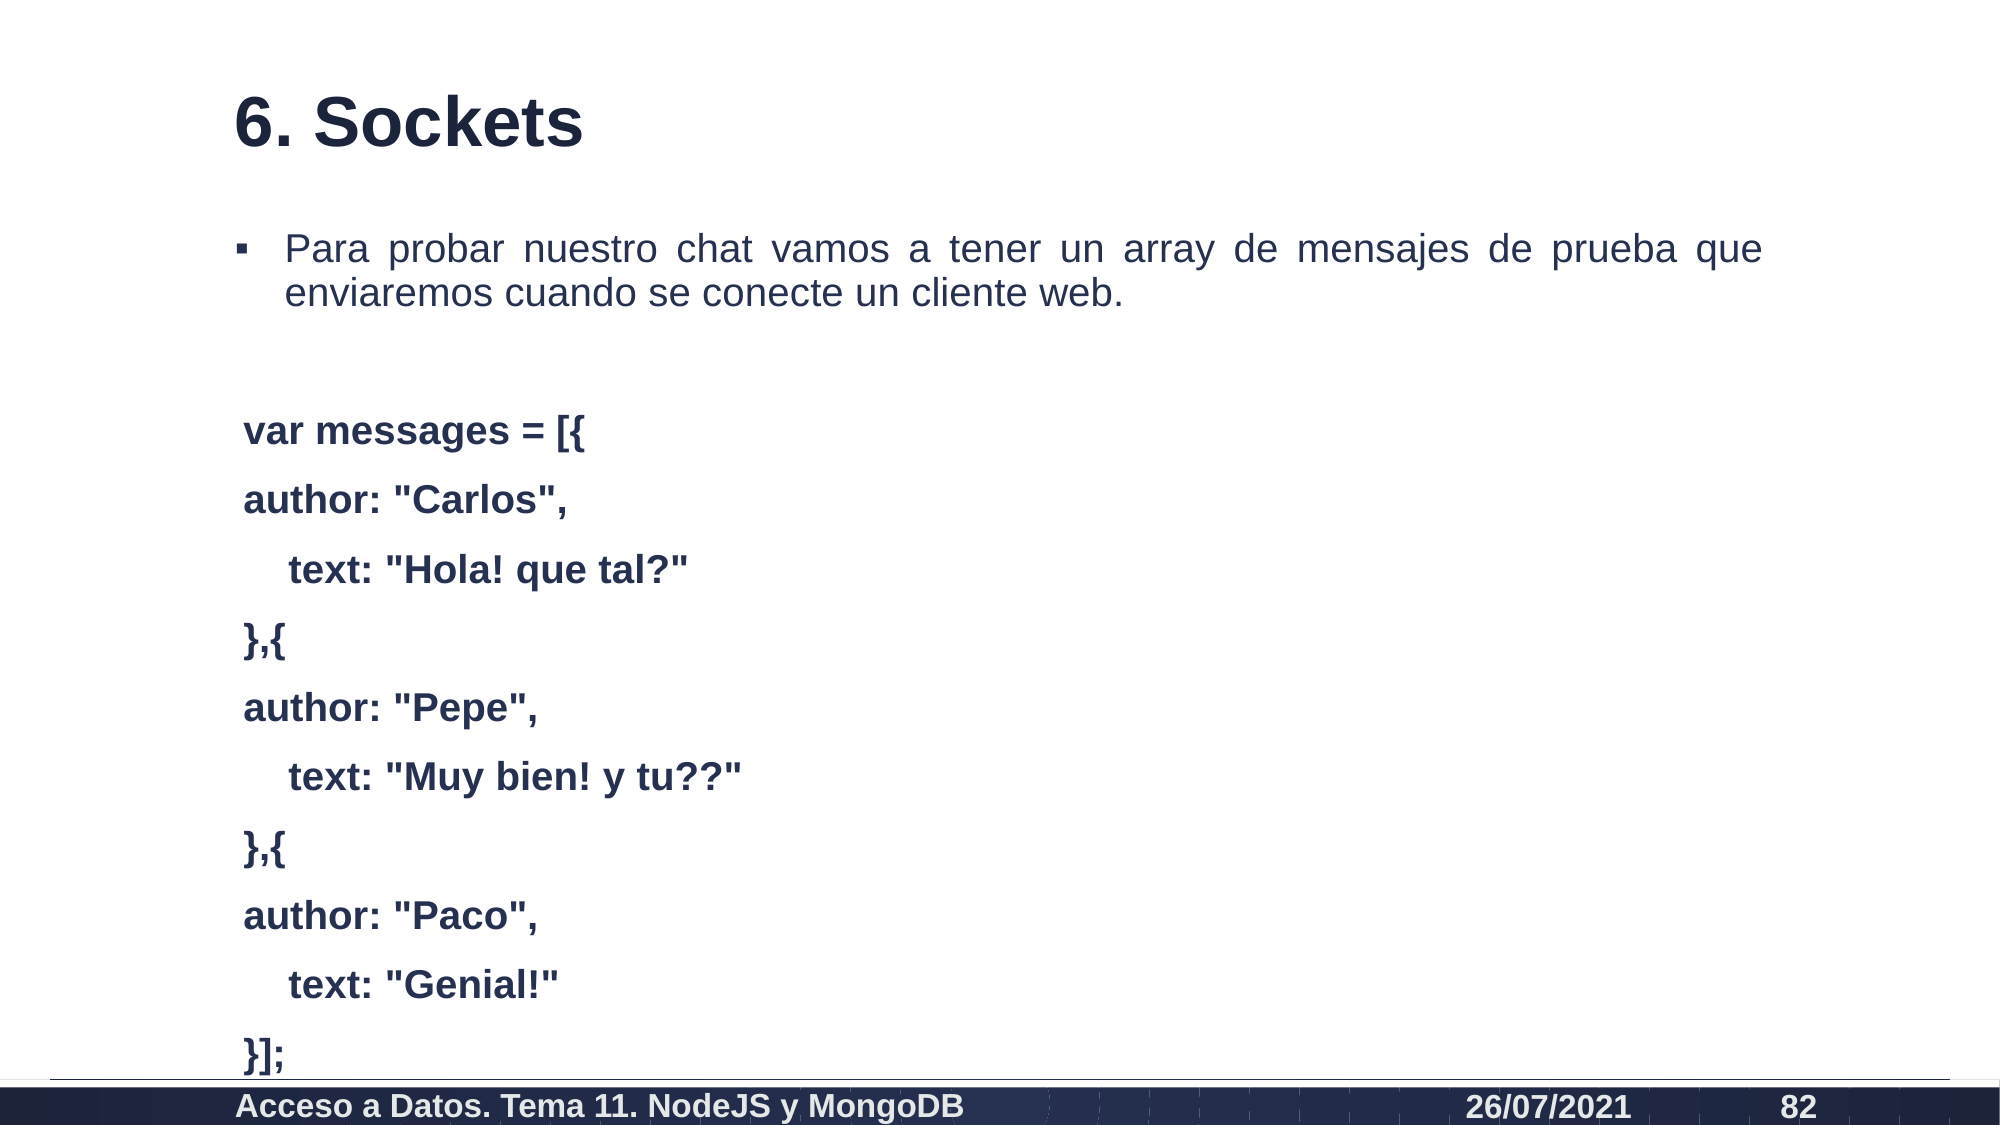

# 6. Sockets
Para probar nuestro chat vamos a tener un array de mensajes de prueba que enviaremos cuando se conecte un cliente web.

var messages = [{
	author: "Carlos",
    text: "Hola! que tal?"
},{
	author: "Pepe",
    text: "Muy bien! y tu??"
},{
	author: "Paco",
    text: "Genial!"
}];
Acceso a Datos. Tema 11. NodeJS y MongoDB
26/07/2021
82